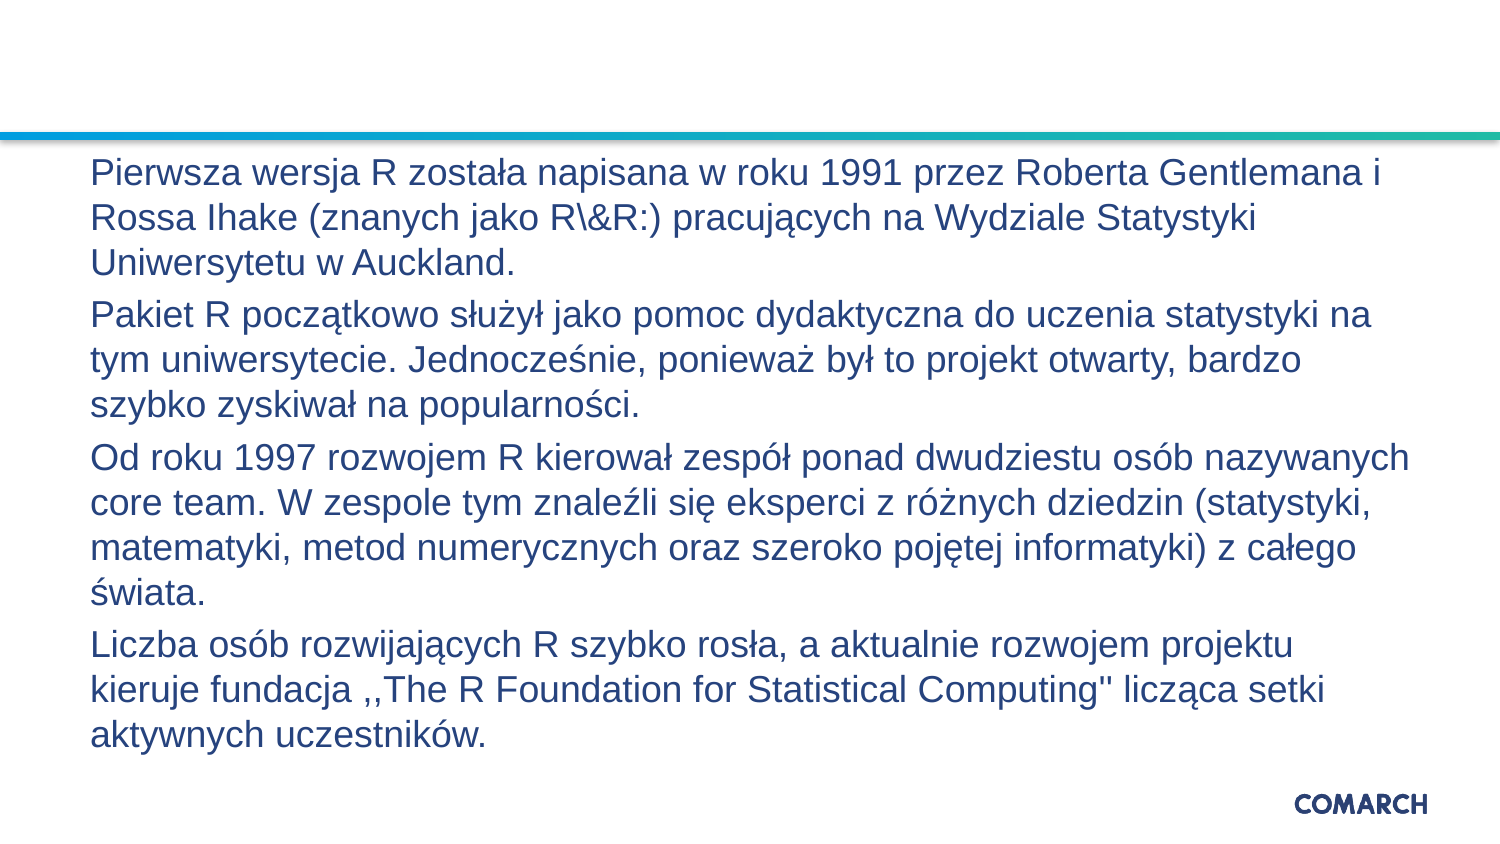

#
Pierwsza wersja R została napisana w roku 1991 przez Roberta Gentlemana i Rossa Ihake (znanych jako R\&R:) pracujących na Wydziale Statystyki Uniwersytetu w Auckland.
Pakiet R początkowo służył jako pomoc dydaktyczna do uczenia statystyki na tym uniwersytecie. Jednocześnie, ponieważ był to projekt otwarty, bardzo szybko zyskiwał na popularności.
Od roku 1997 rozwojem R kierował zespół ponad dwudziestu osób nazywanych core team. W zespole tym znaleźli się eksperci z różnych dziedzin (statystyki, matematyki, metod numerycznych oraz szeroko pojętej informatyki) z całego świata.
Liczba osób rozwijających R szybko rosła, a aktualnie rozwojem projektu kieruje fundacja ,,The R Foundation for Statistical Computing'' licząca setki aktywnych uczestników.